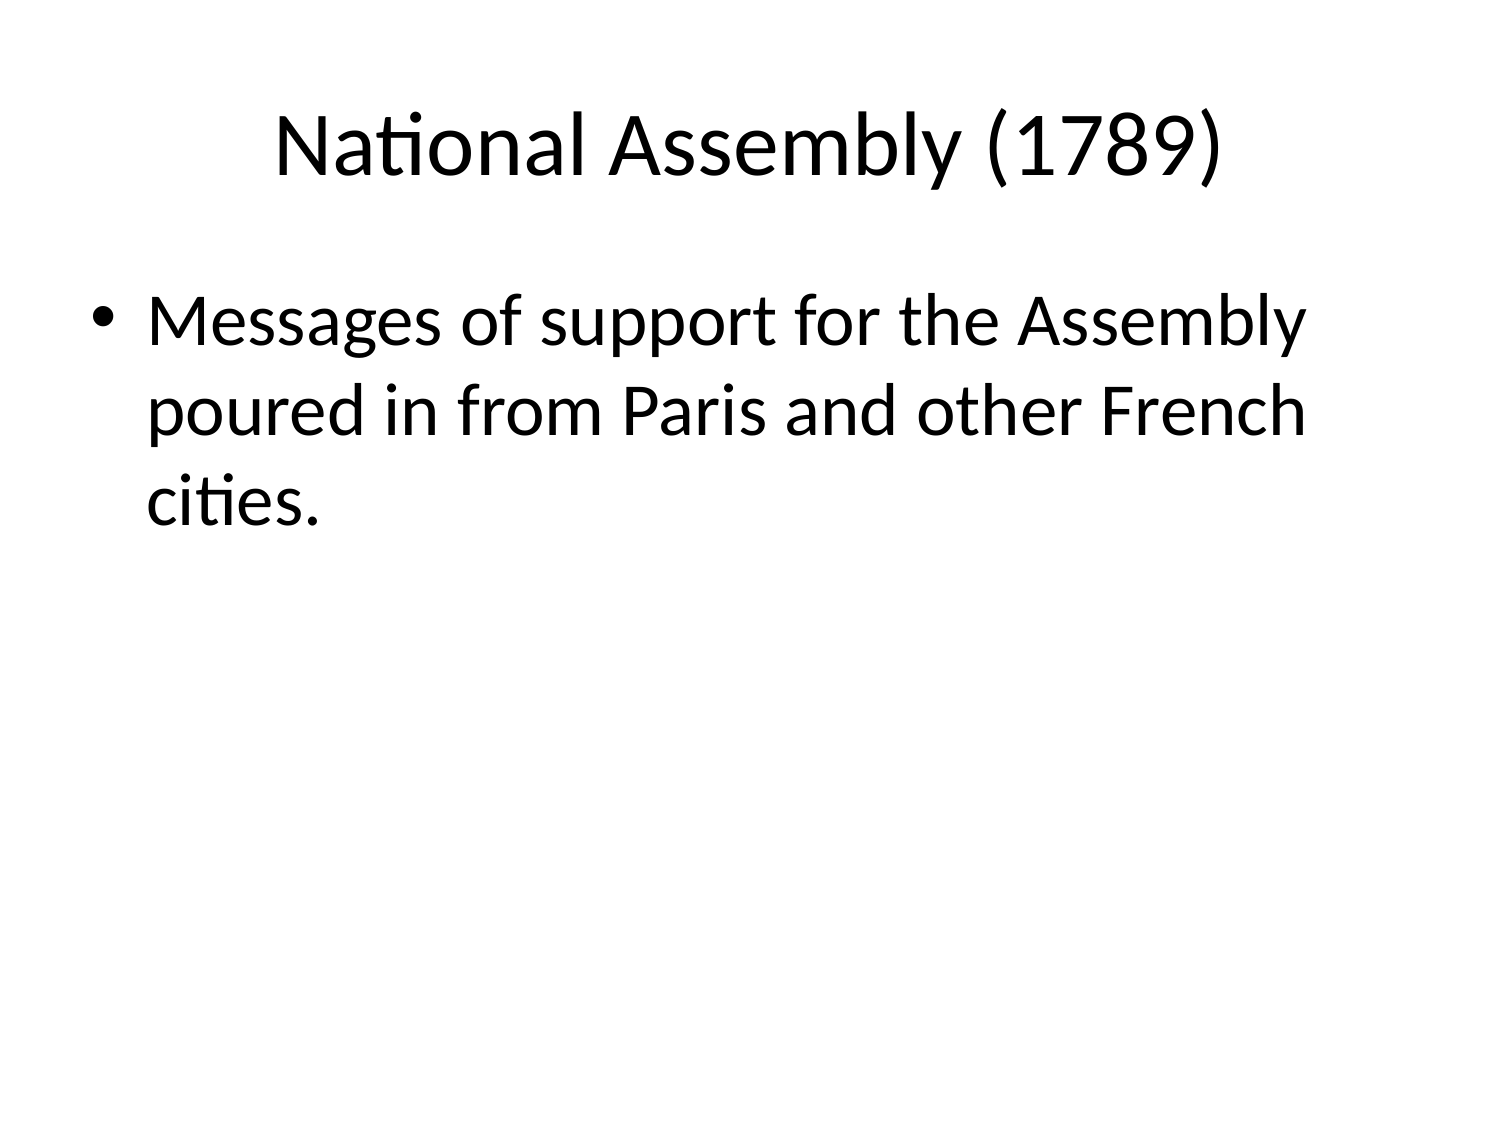

# National Assembly (1789)
Messages of support for the Assembly poured in from Paris and other French cities.